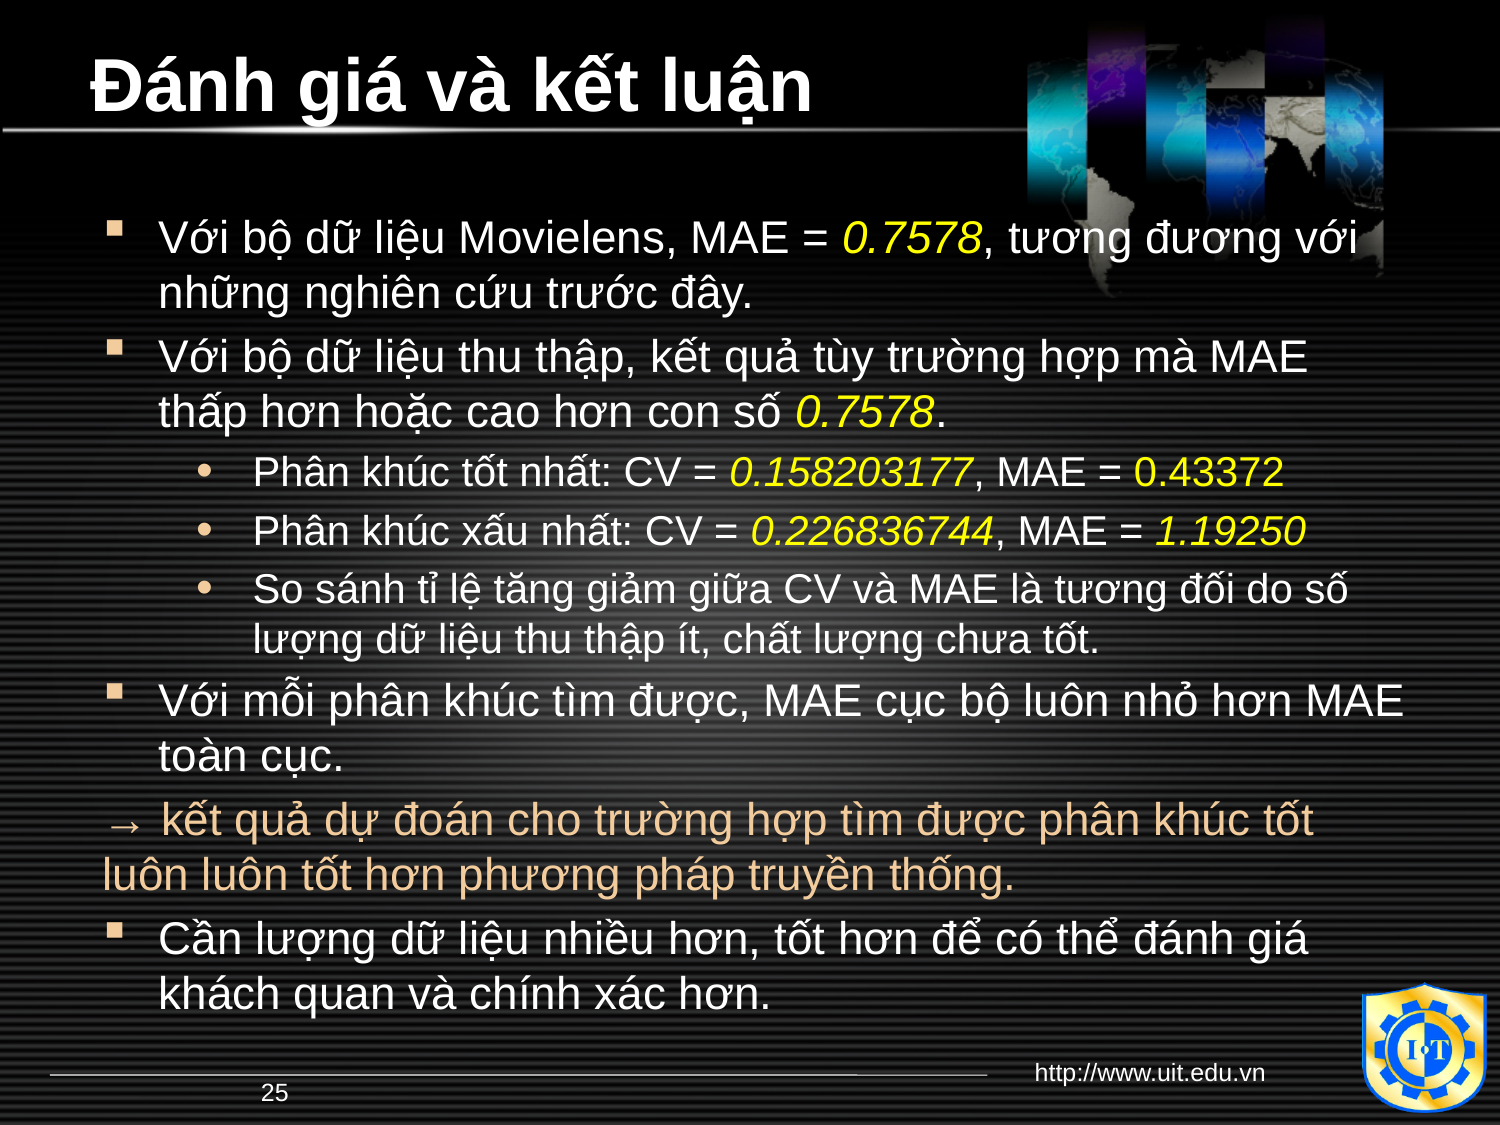

# Đánh giá và kết luận
Với bộ dữ liệu Movielens, MAE = 0.7578, tương đương với những nghiên cứu trước đây.
Với bộ dữ liệu thu thập, kết quả tùy trường hợp mà MAE thấp hơn hoặc cao hơn con số 0.7578.
Phân khúc tốt nhất: CV = 0.158203177, MAE = 0.43372
Phân khúc xấu nhất: CV = 0.226836744, MAE = 1.19250
So sánh tỉ lệ tăng giảm giữa CV và MAE là tương đối do số lượng dữ liệu thu thập ít, chất lượng chưa tốt.
Với mỗi phân khúc tìm được, MAE cục bộ luôn nhỏ hơn MAE toàn cục.
→ kết quả dự đoán cho trường hợp tìm được phân khúc tốt luôn luôn tốt hơn phương pháp truyền thống.
Cần lượng dữ liệu nhiều hơn, tốt hơn để có thể đánh giá khách quan và chính xác hơn.
http://www.uit.edu.vn
25